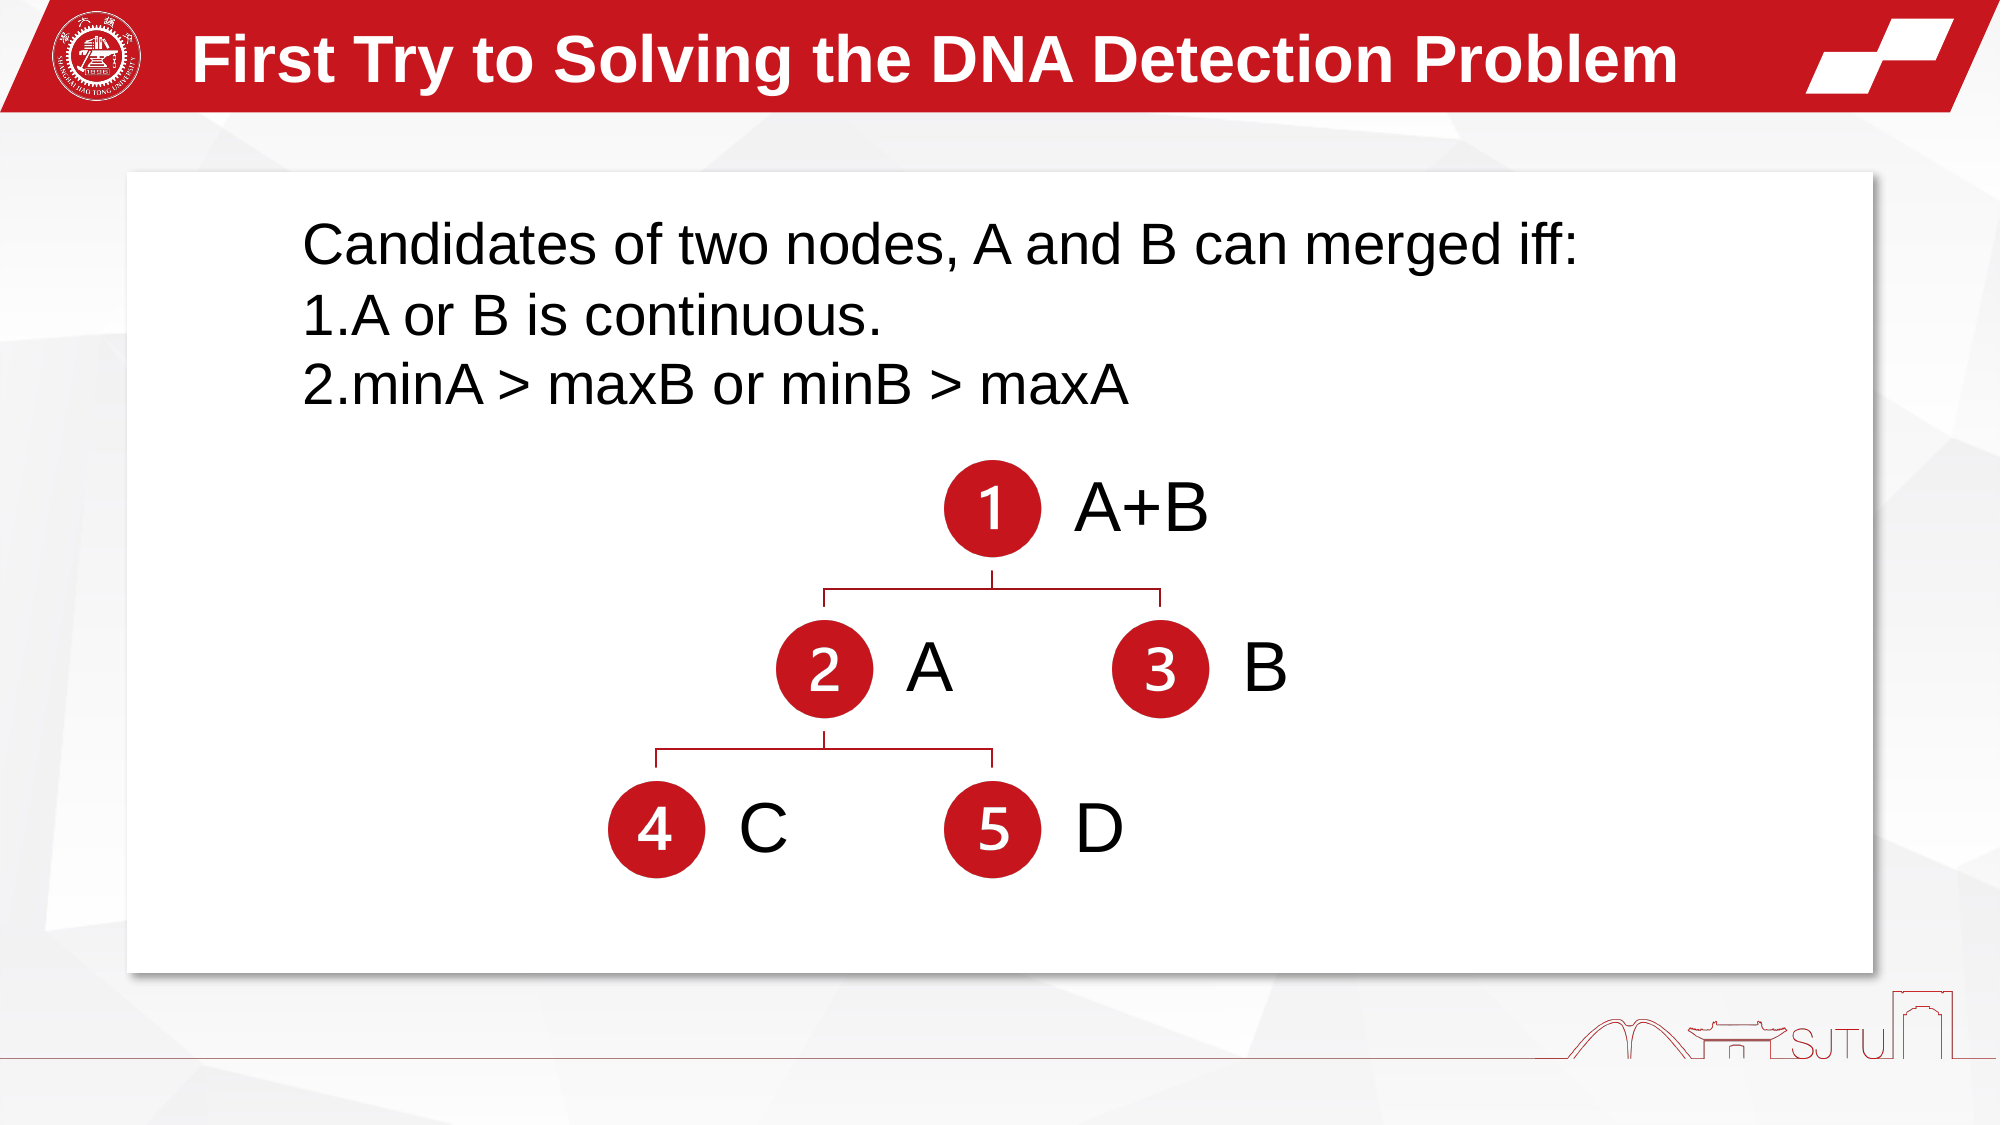

First Try to Solving the DNA Detection Problem

Candidates of two nodes, A and B can merged iff:
1.A or B is continuous.
2.minA > maxB or minB > maxA
A+B
A
C
D
B